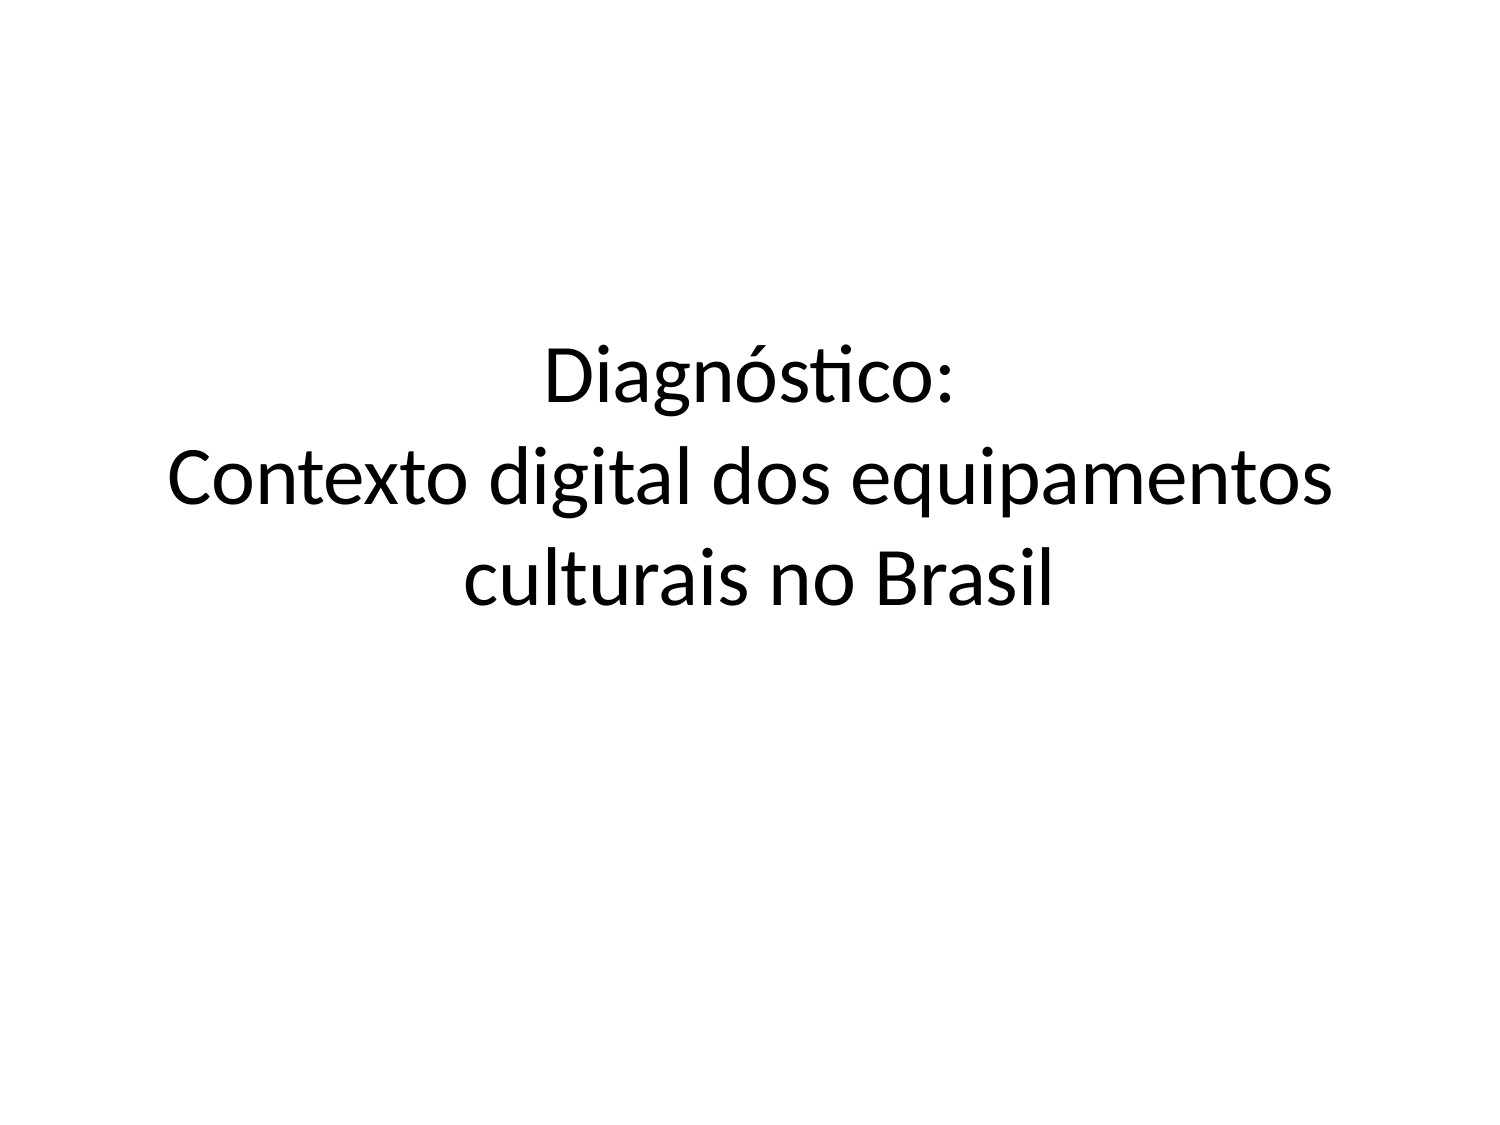

# Diagnóstico:
Contexto digital dos equipamentos  culturais no Brasil